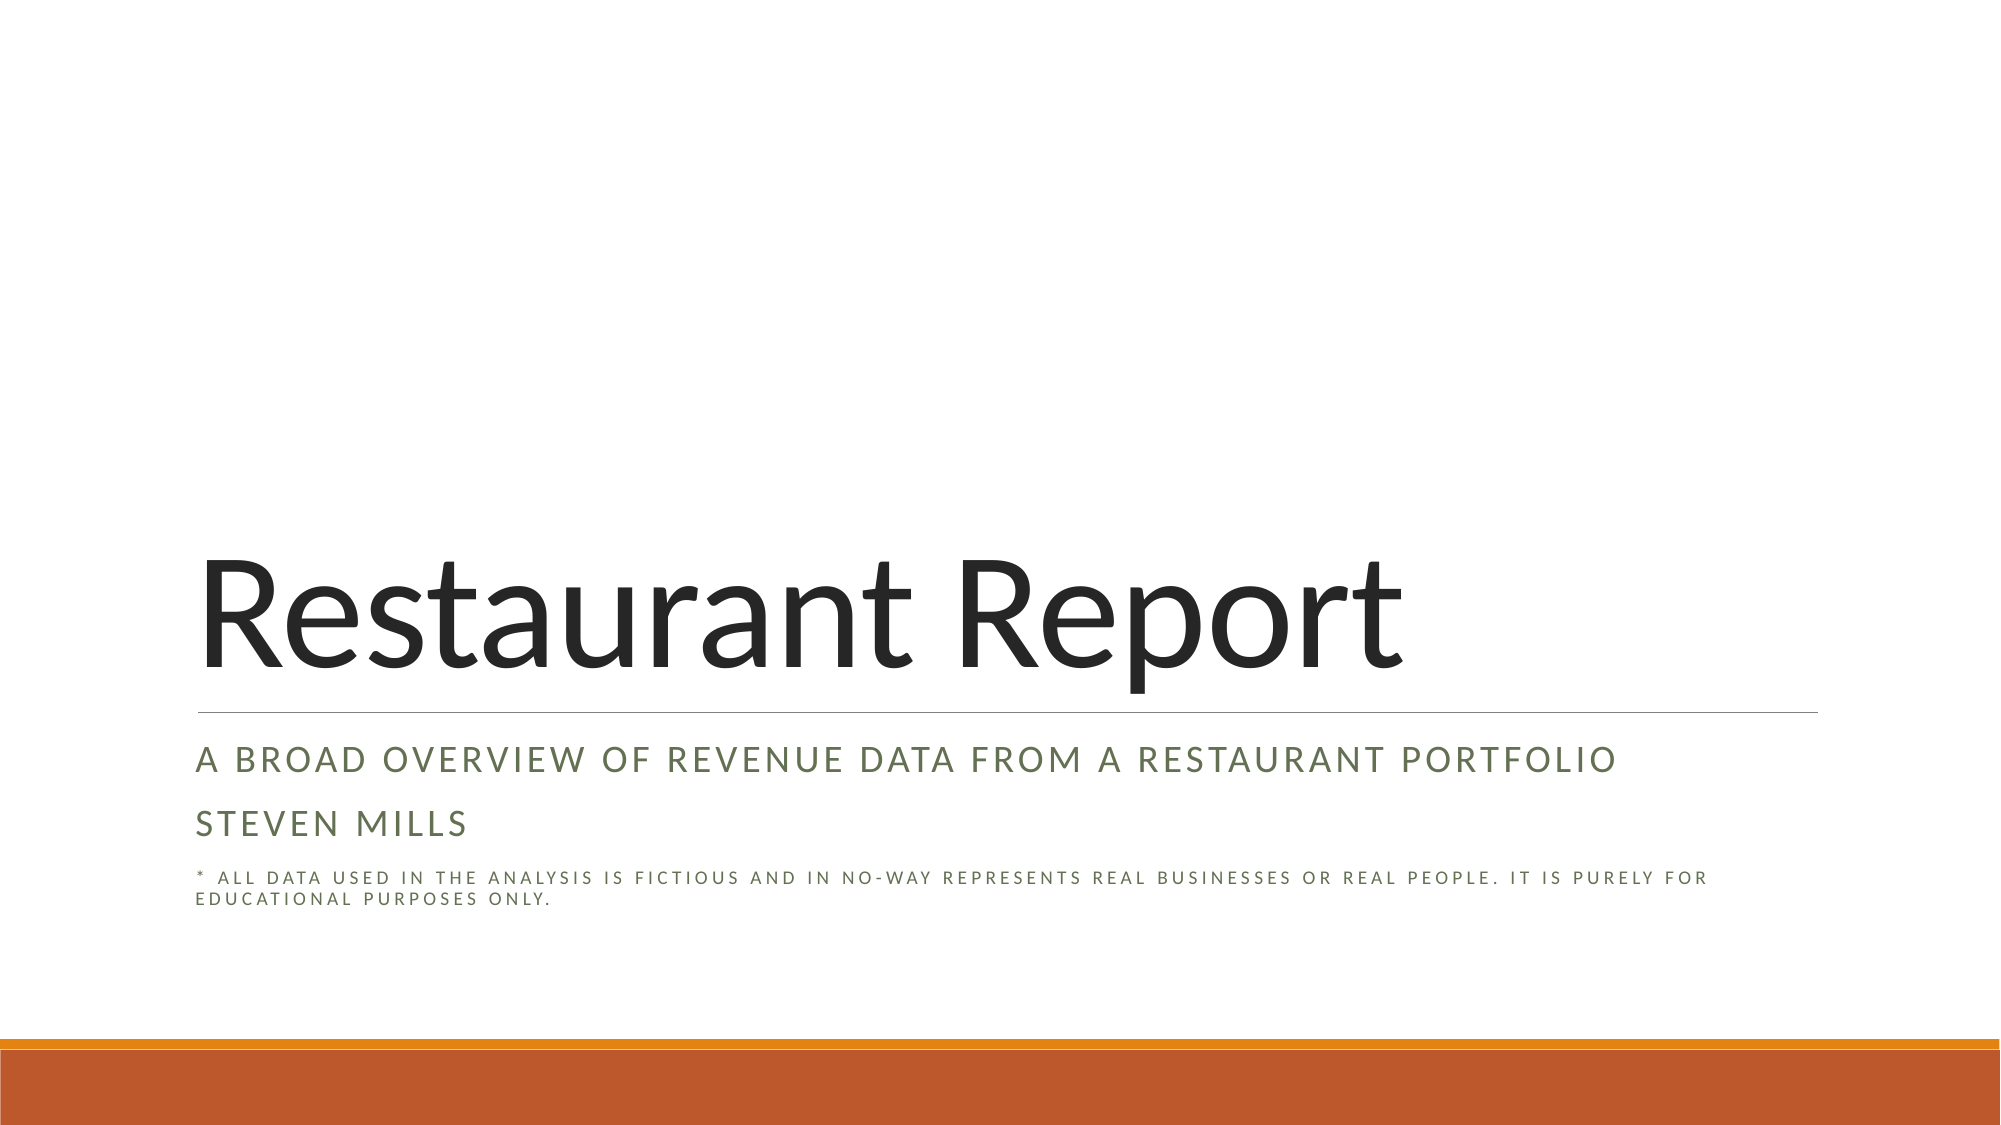

# Restaurant Report
A broad overview of revenue data from a restaurant portfolio
Steven Mills
* All data used in the analysis is fictious and in no-way represents real businesses or real people. It is purely for educational purposes only.